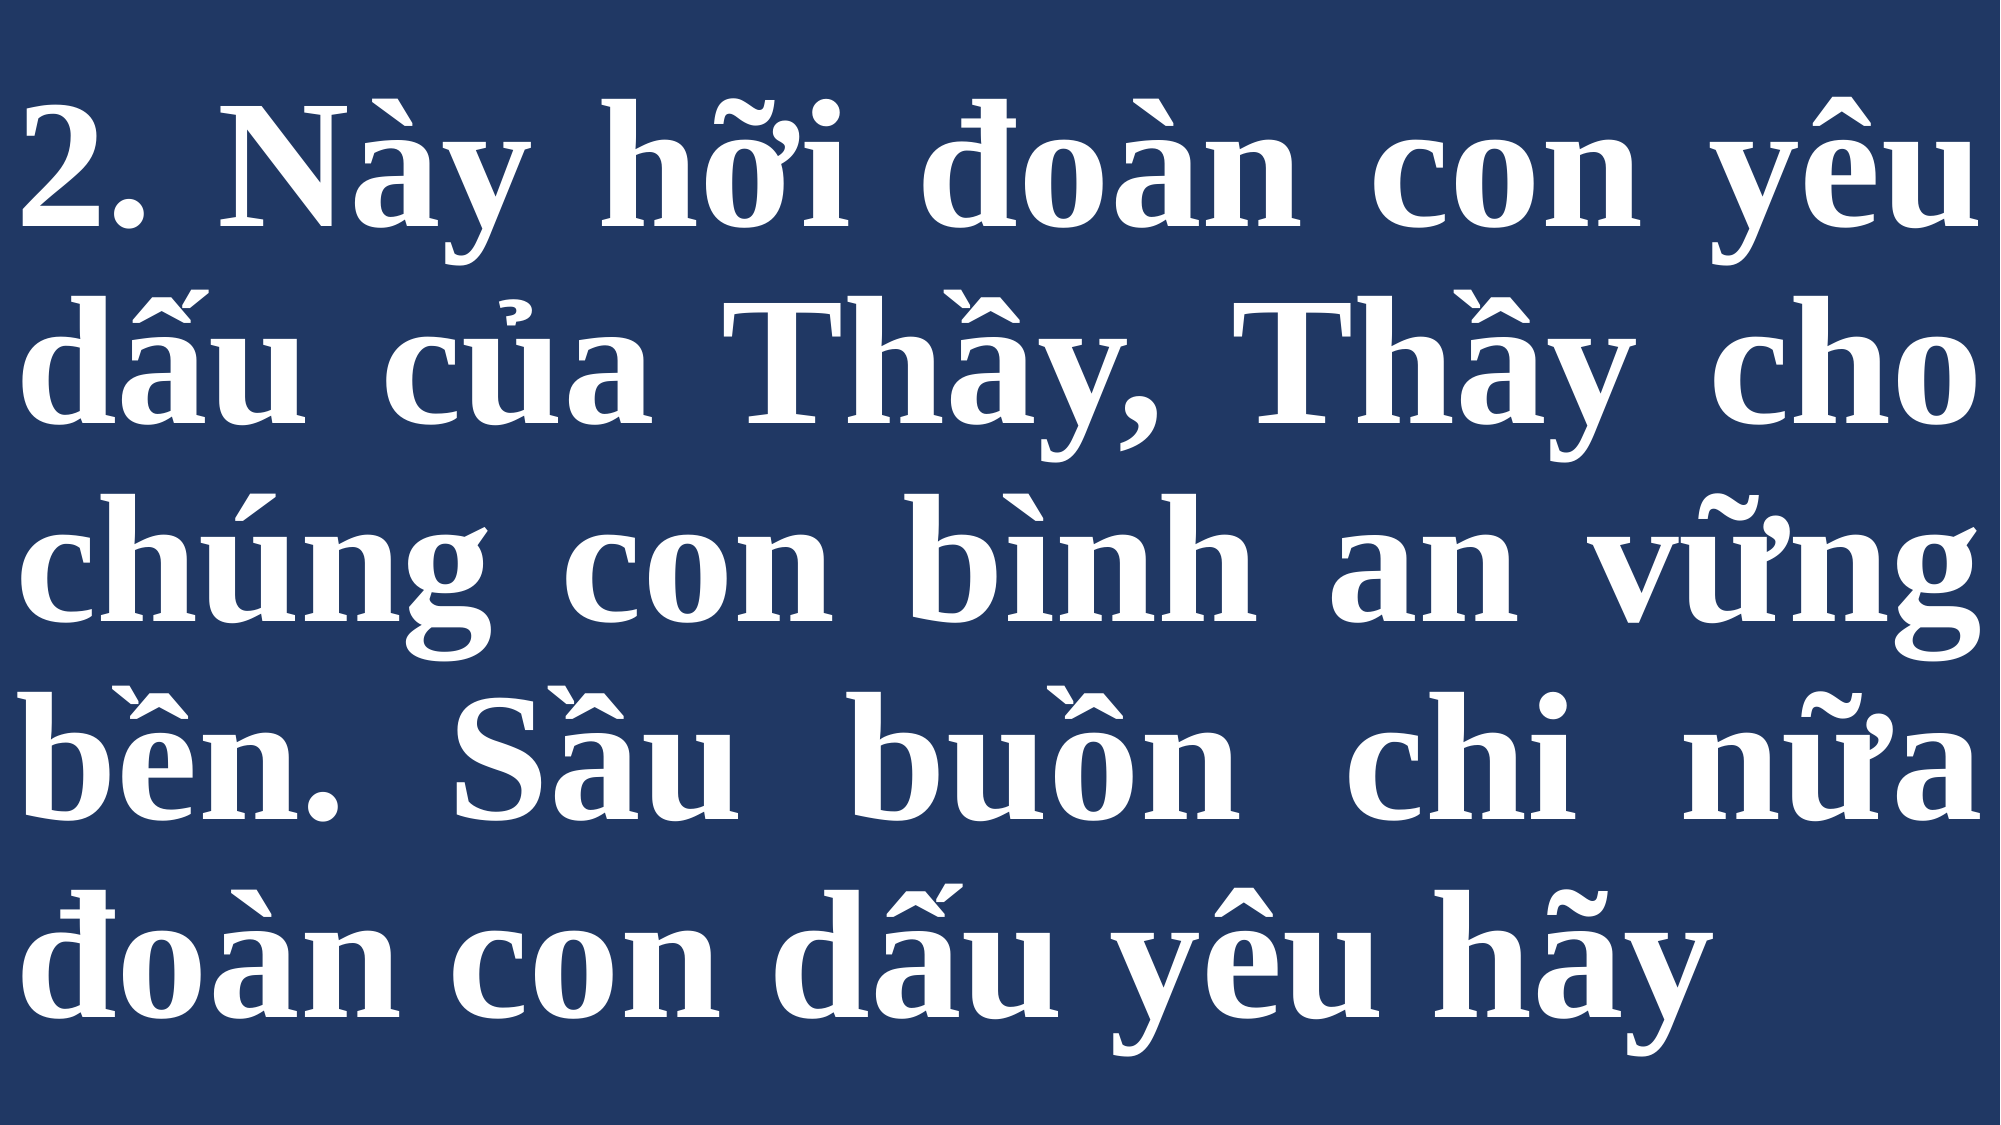

# 2. Này hỡi đoàn con yêu dấu của Thầy, Thầy cho chúng con bình an vững bền. Sầu buồn chi nữa đoàn con dấu yêu hãy